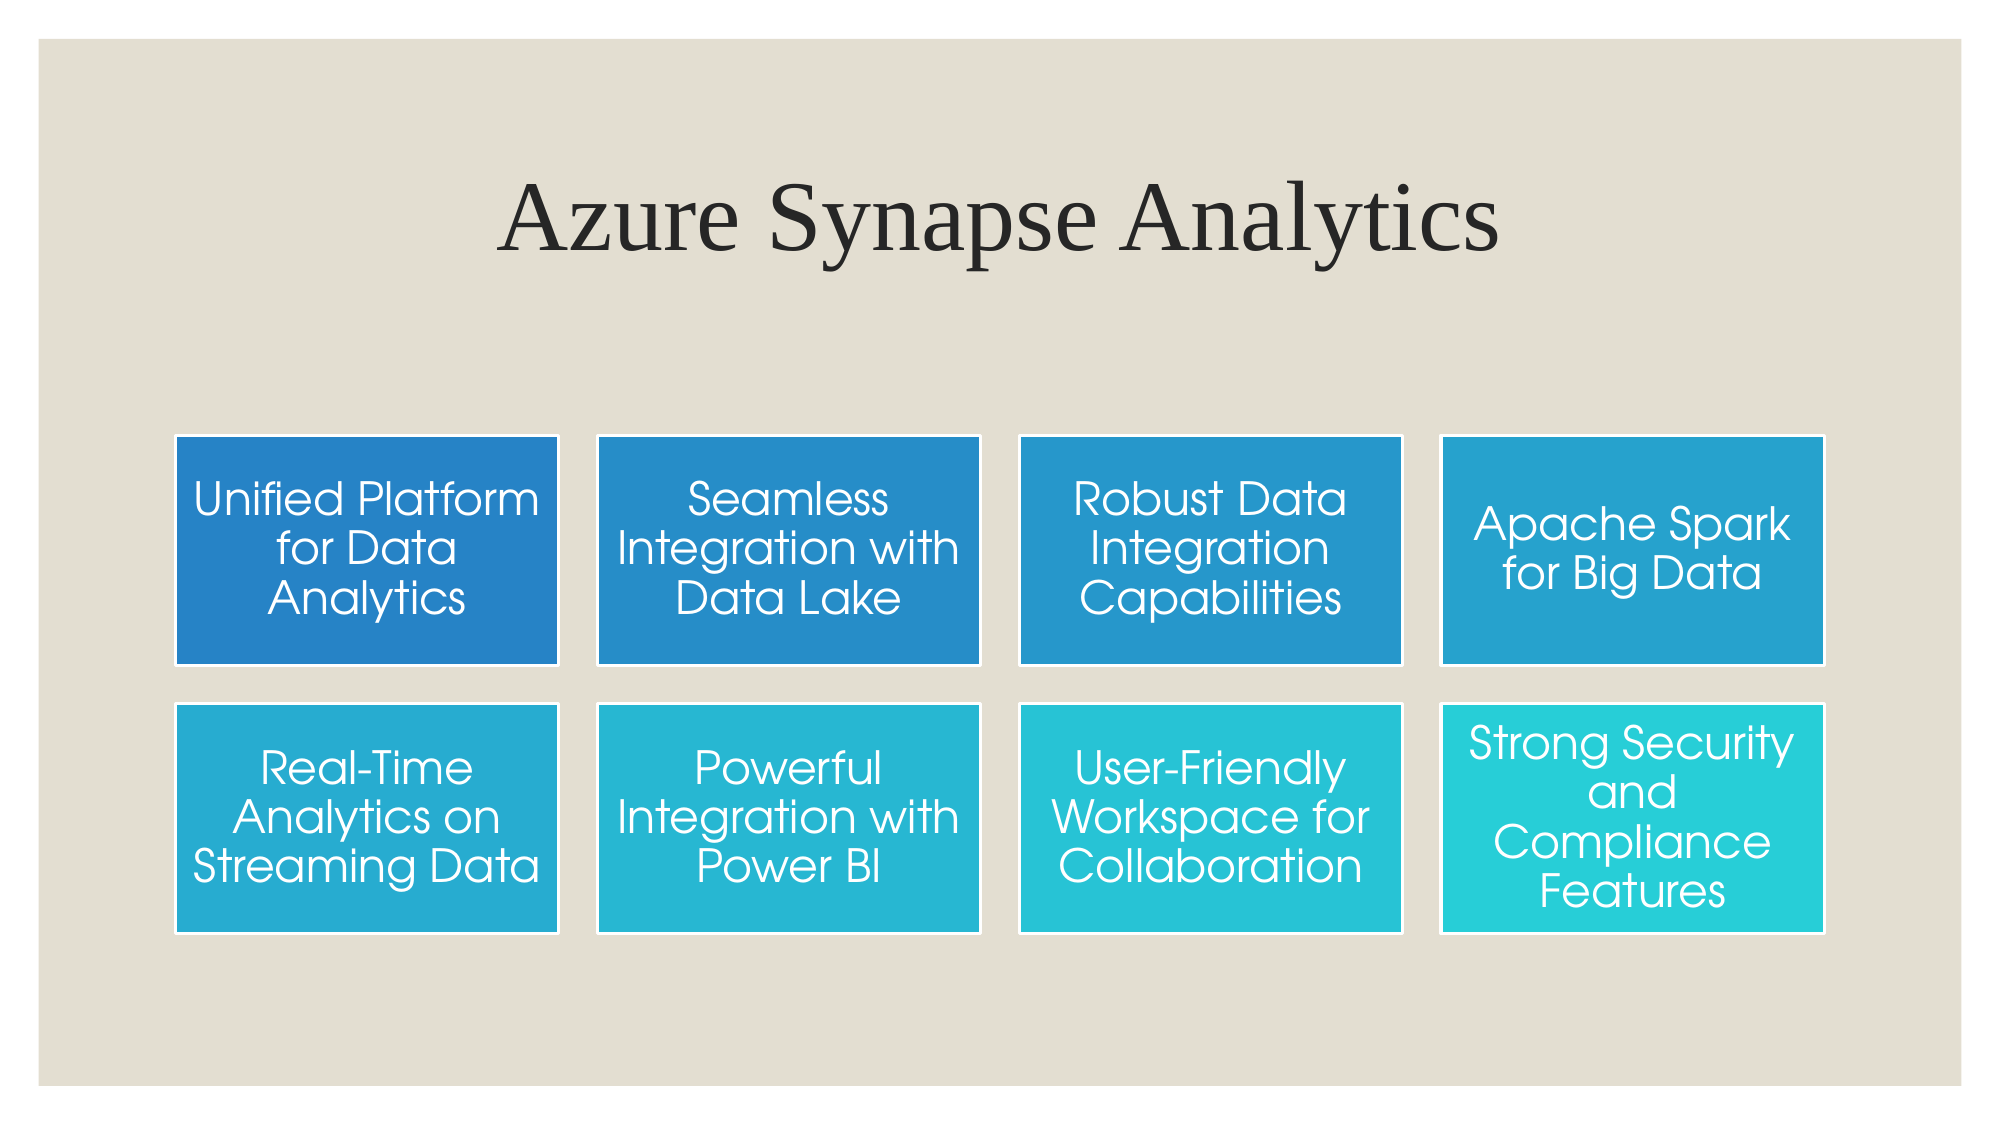

# Azure Synapse Analytics
Unified Platform for Data Analytics
Seamless Integration with Data Lake
Robust Data Integration Capabilities
Apache Spark for Big Data
Real-Time Analytics on Streaming Data
Powerful Integration with Power BI
User-Friendly Workspace for Collaboration
Strong Security and Compliance Features